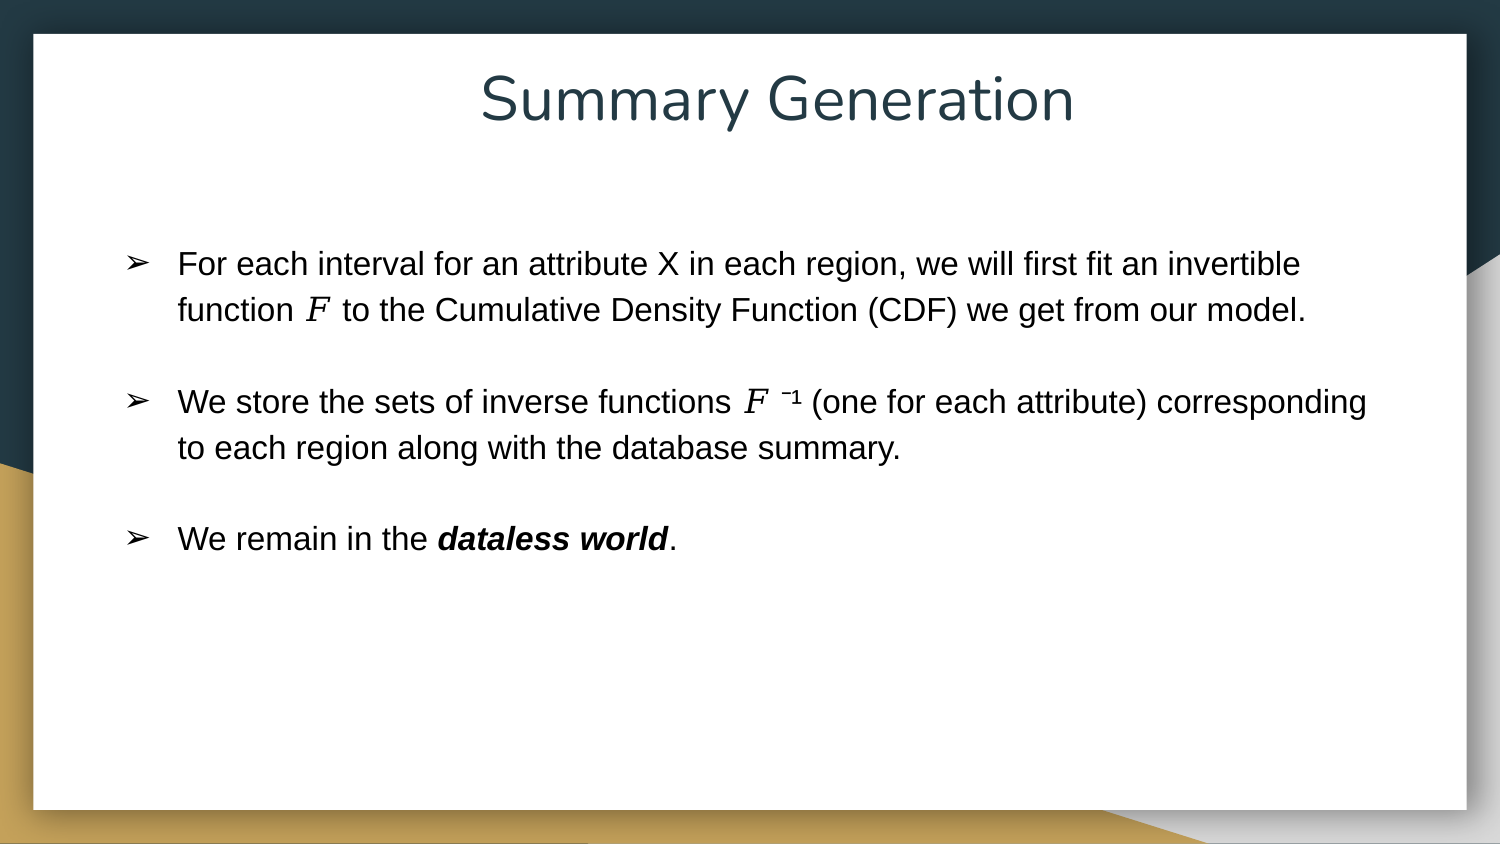

# Summary Generation
For each interval for an attribute X in each region, we will first fit an invertible function 𝐹 to the Cumulative Density Function (CDF) we get from our model.

We store the sets of inverse functions 𝐹 ⁻¹ (one for each attribute) corresponding to each region along with the database summary.

We remain in the dataless world.